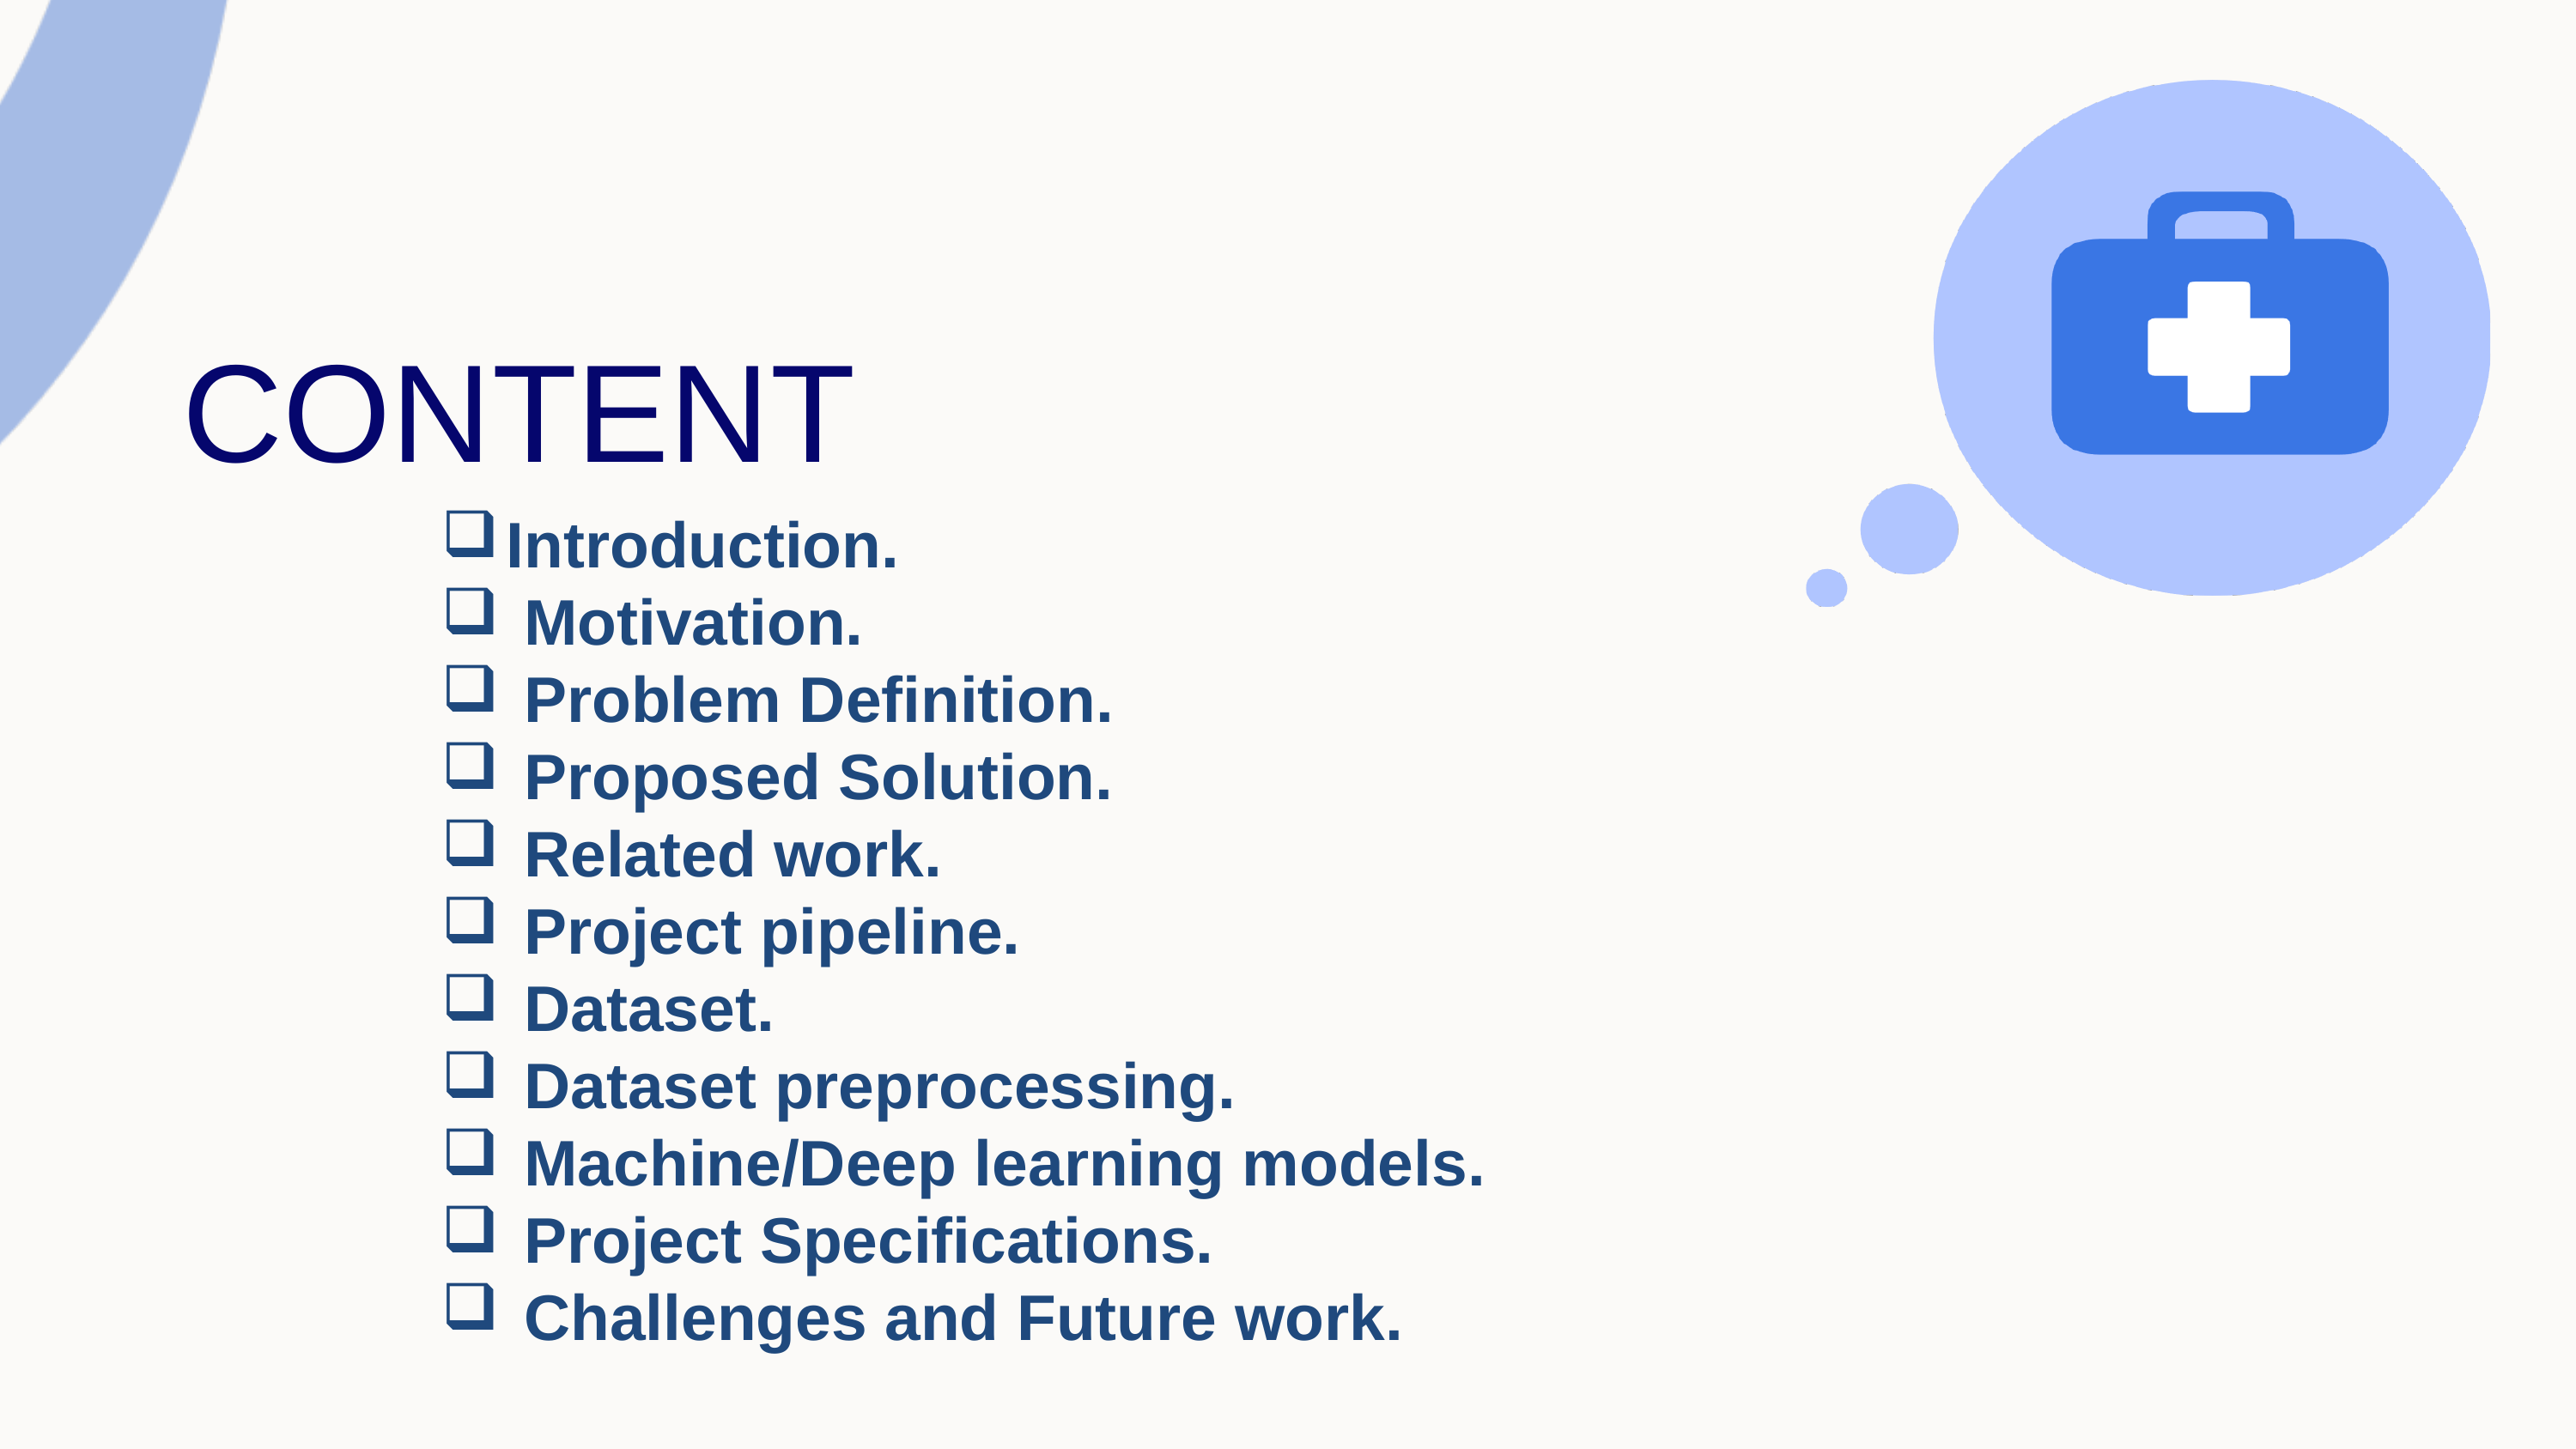

CONTENT
Introduction.
 Motivation.
 Problem Definition.
 Proposed Solution.
 Related work.
 Project pipeline.
 Dataset.
 Dataset preprocessing.
 Machine/Deep learning models.
 Project Specifications.
 Challenges and Future work.